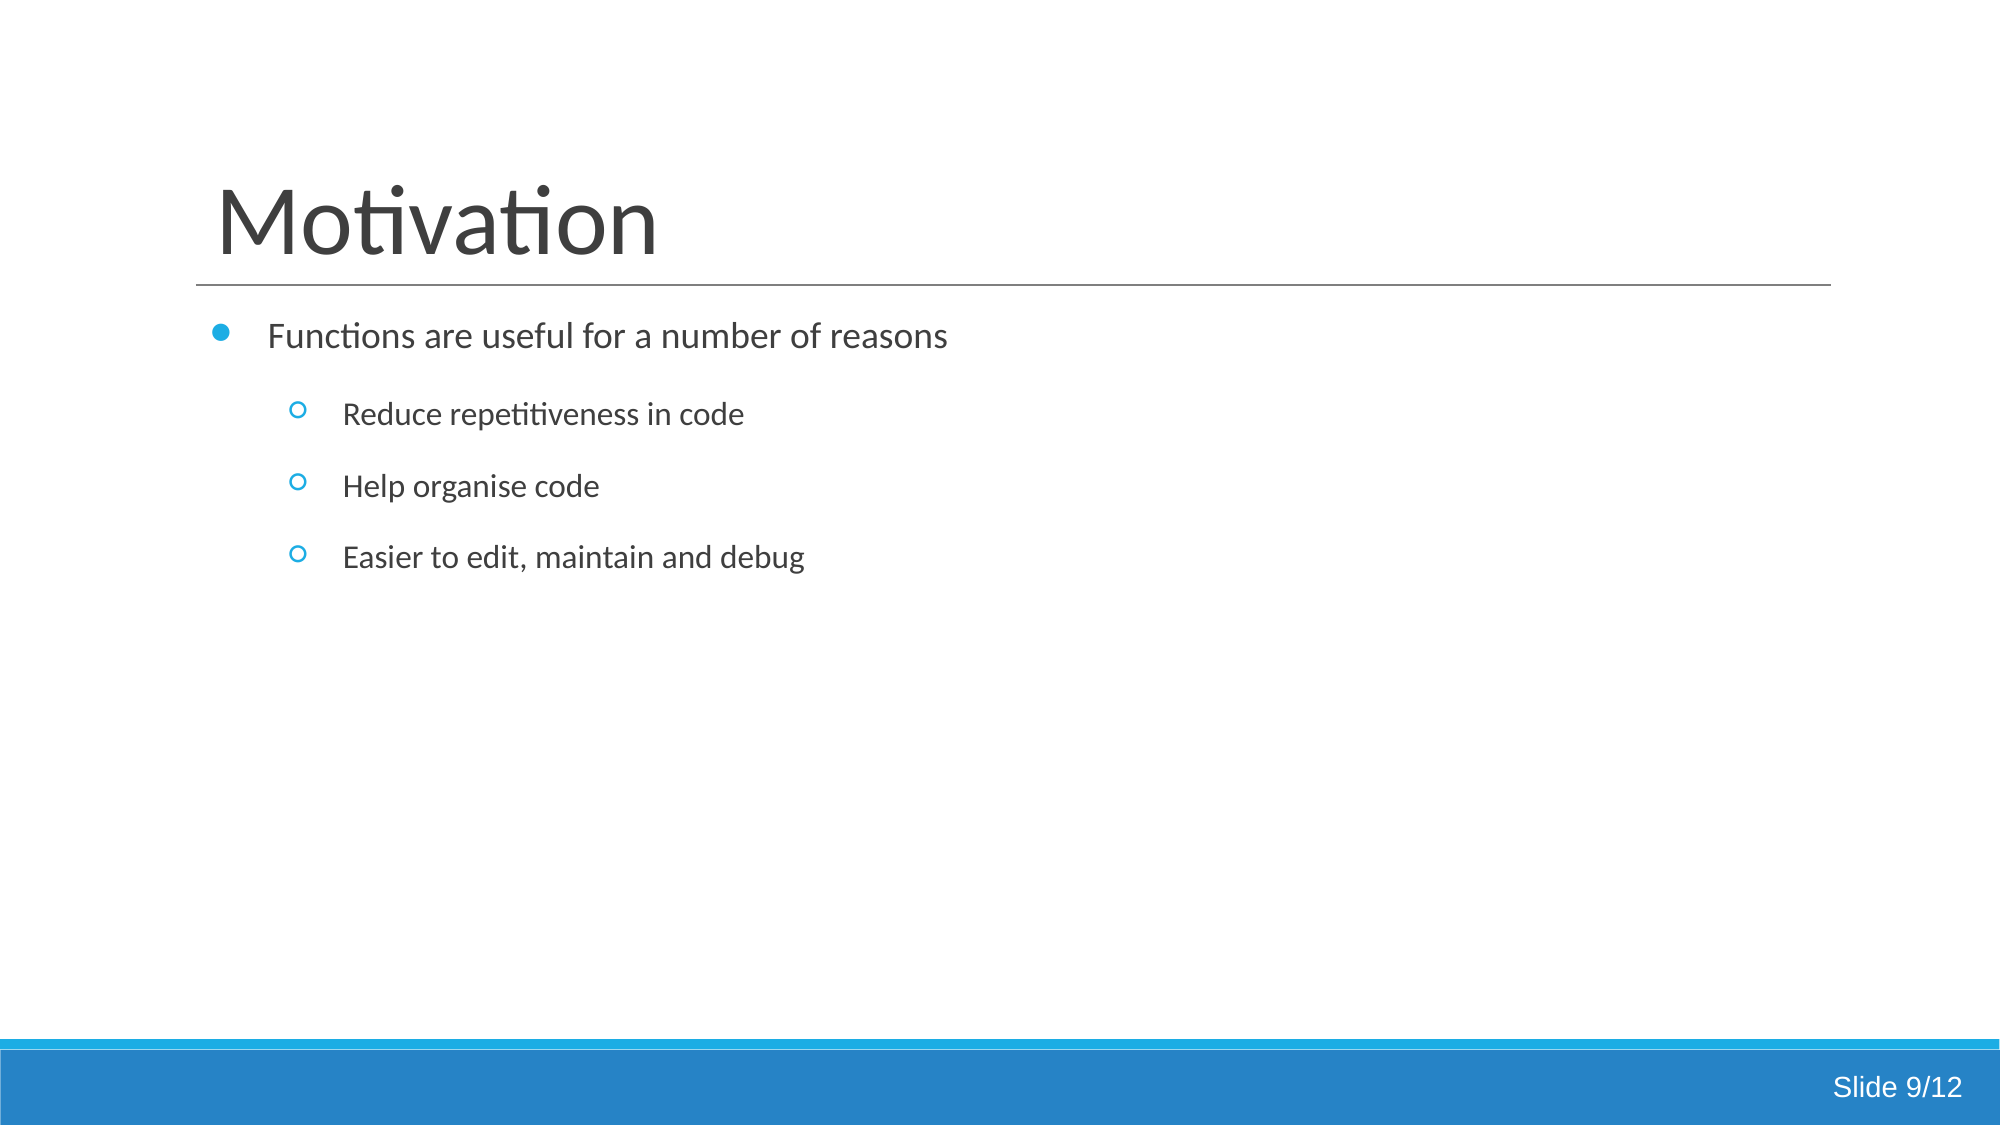

# Motivation
Functions are useful for a number of reasons
Reduce repetitiveness in code
Help organise code
Easier to edit, maintain and debug
Slide 9/12